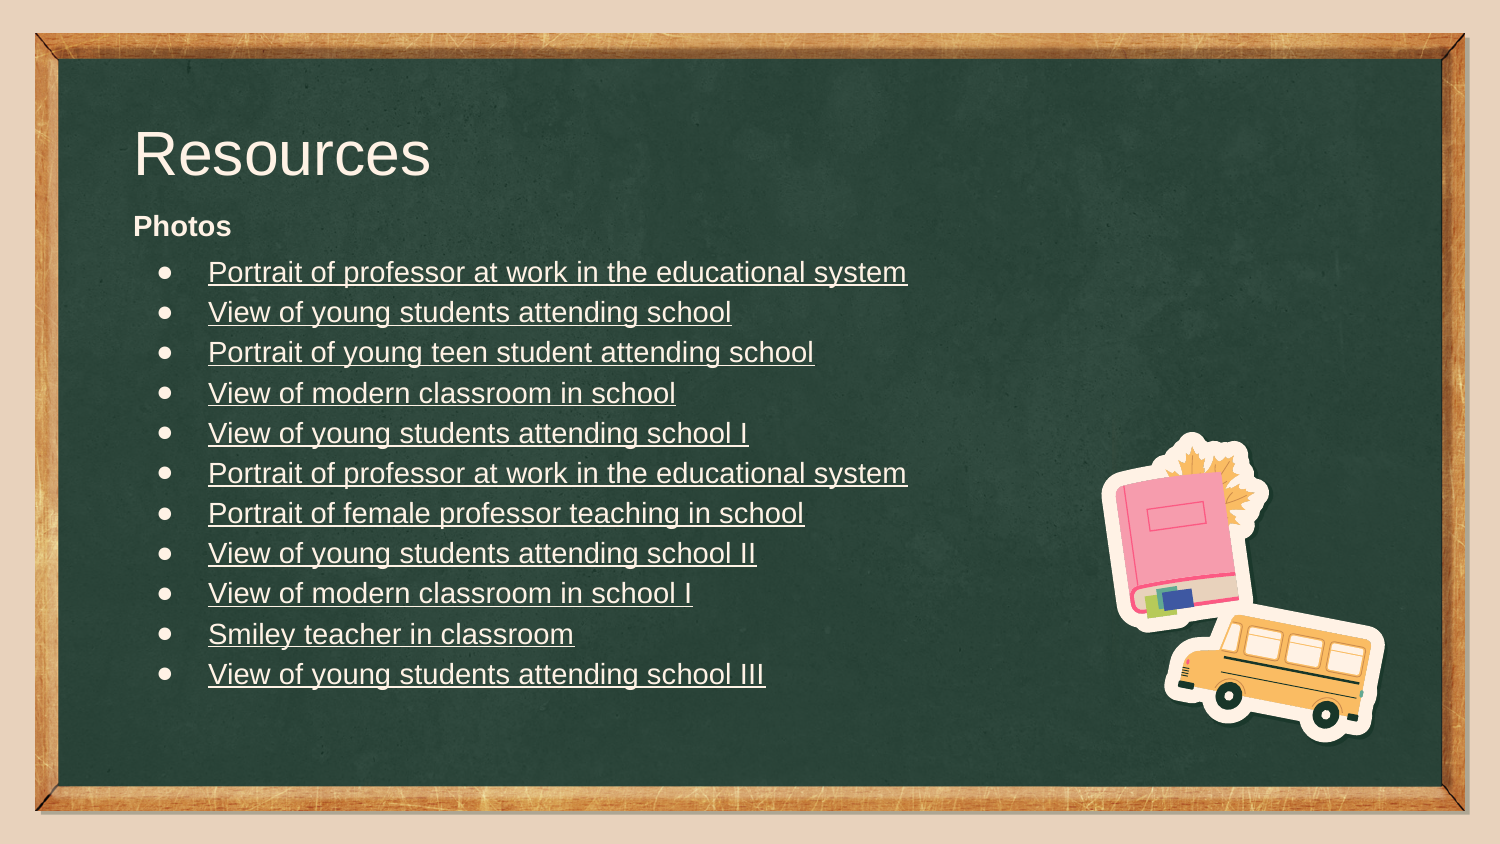

# Resources
Photos
Portrait of professor at work in the educational system
View of young students attending school
Portrait of young teen student attending school
View of modern classroom in school
View of young students attending school I
Portrait of professor at work in the educational system
Portrait of female professor teaching in school
View of young students attending school II
View of modern classroom in school I
Smiley teacher in classroom
View of young students attending school III